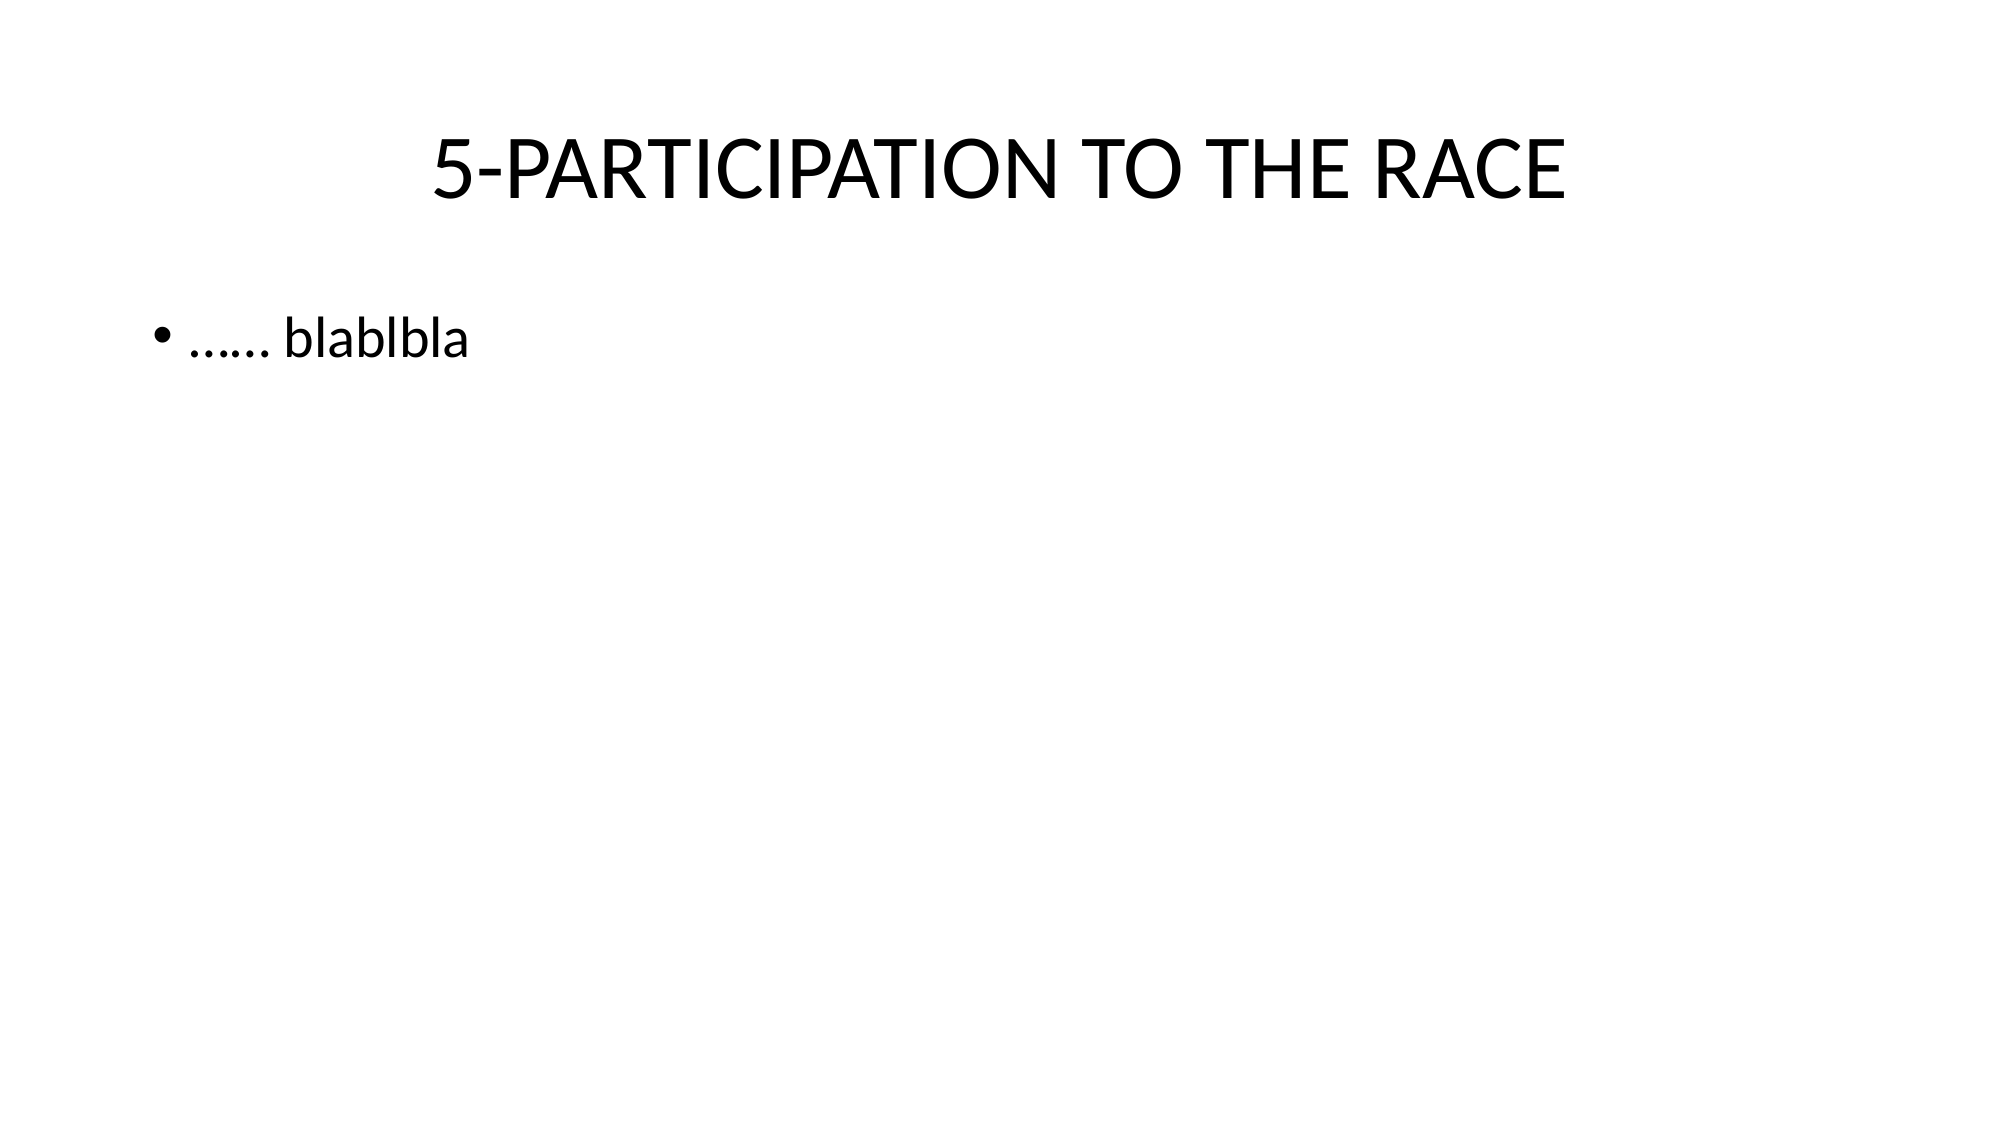

# 5-PARTICIPATION TO THE RACE
…… blablbla